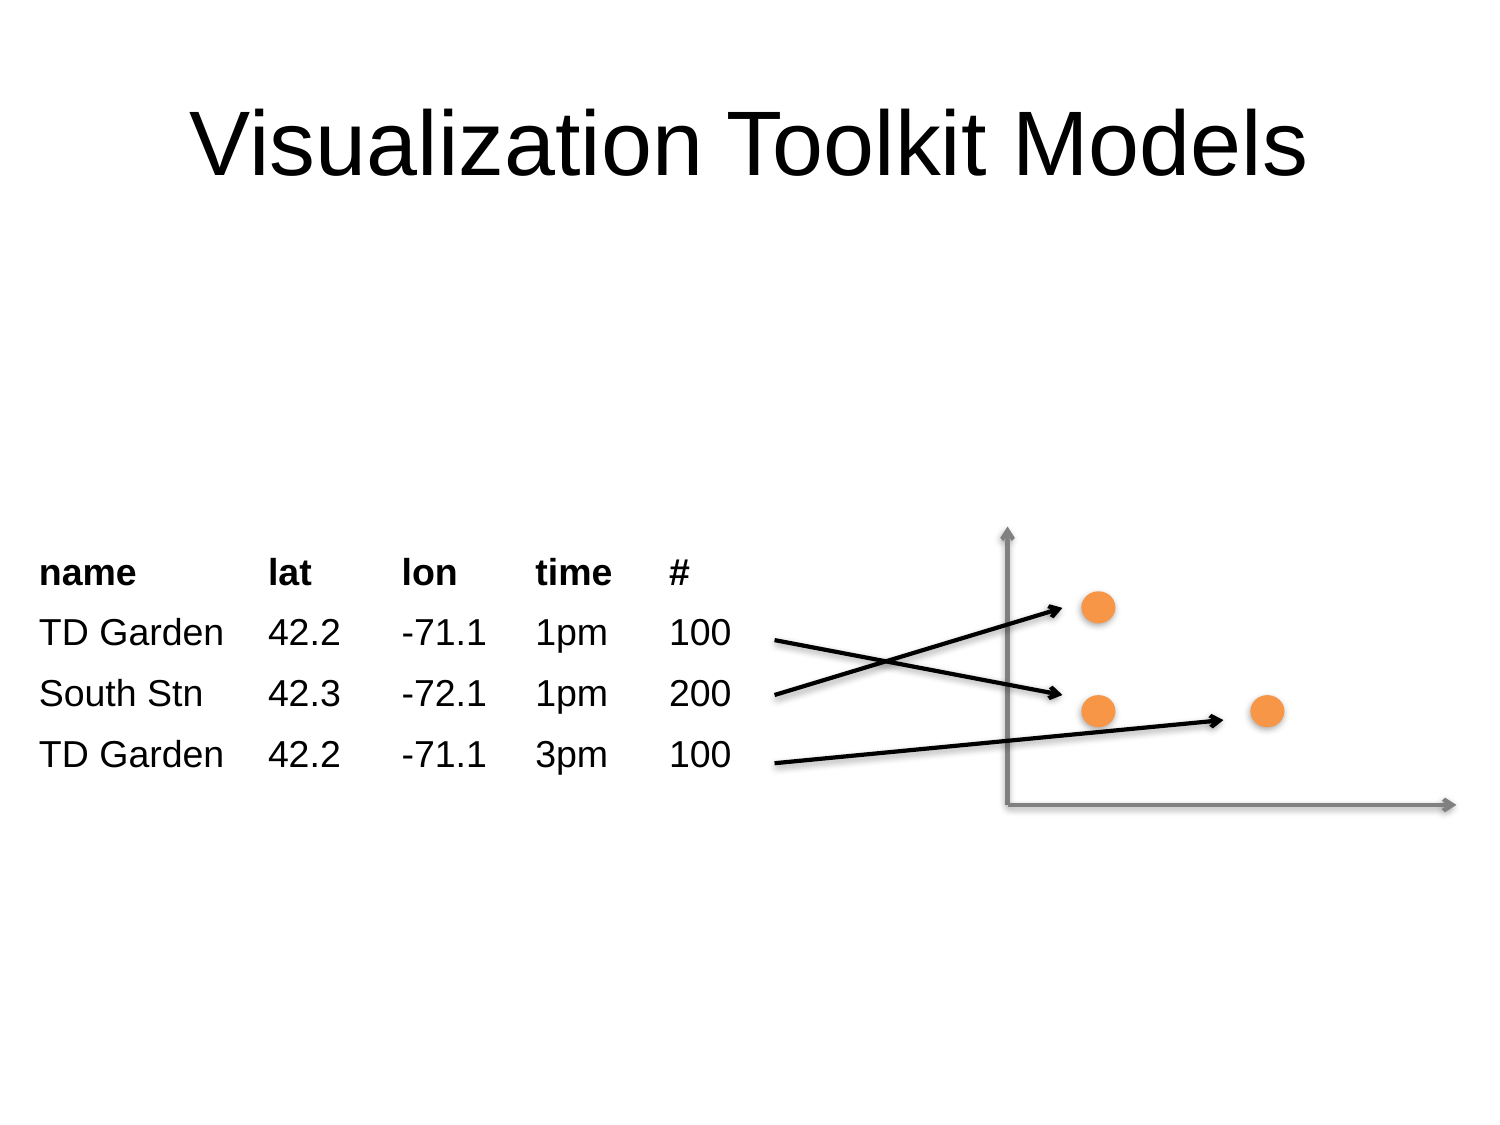

# Visualization Toolkit Models
| name | lat | lon | time | # |
| --- | --- | --- | --- | --- |
| TD Garden | 42.2 | -71.1 | 1pm | 100 |
| South Stn | 42.3 | -72.1 | 1pm | 200 |
| TD Garden | 42.2 | -71.1 | 3pm | 100 |